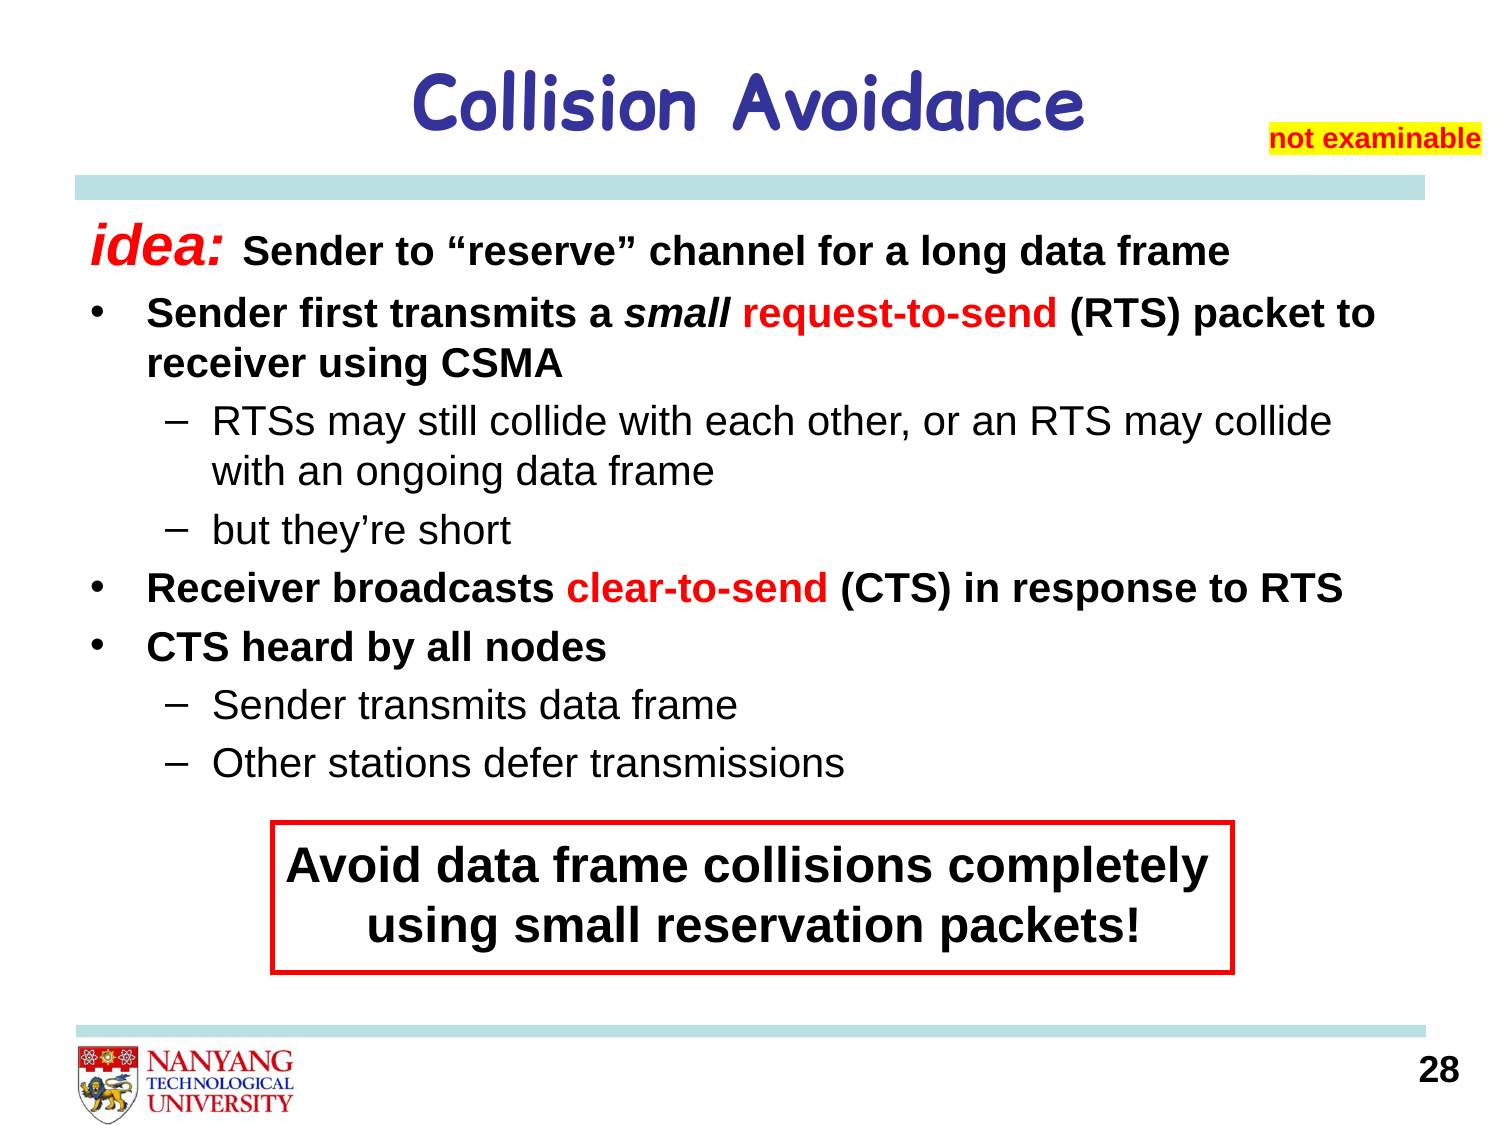

# Collision Avoidance
not examinable
idea: Sender to “reserve” channel for a long data frame
Sender first transmits a small request-to-send (RTS) packet to receiver using CSMA
RTSs may still collide with each other, or an RTS may collide with an ongoing data frame
but they’re short
Receiver broadcasts clear-to-send (CTS) in response to RTS
CTS heard by all nodes
Sender transmits data frame
Other stations defer transmissions

Avoid data frame collisions completely
using small reservation packets!
28